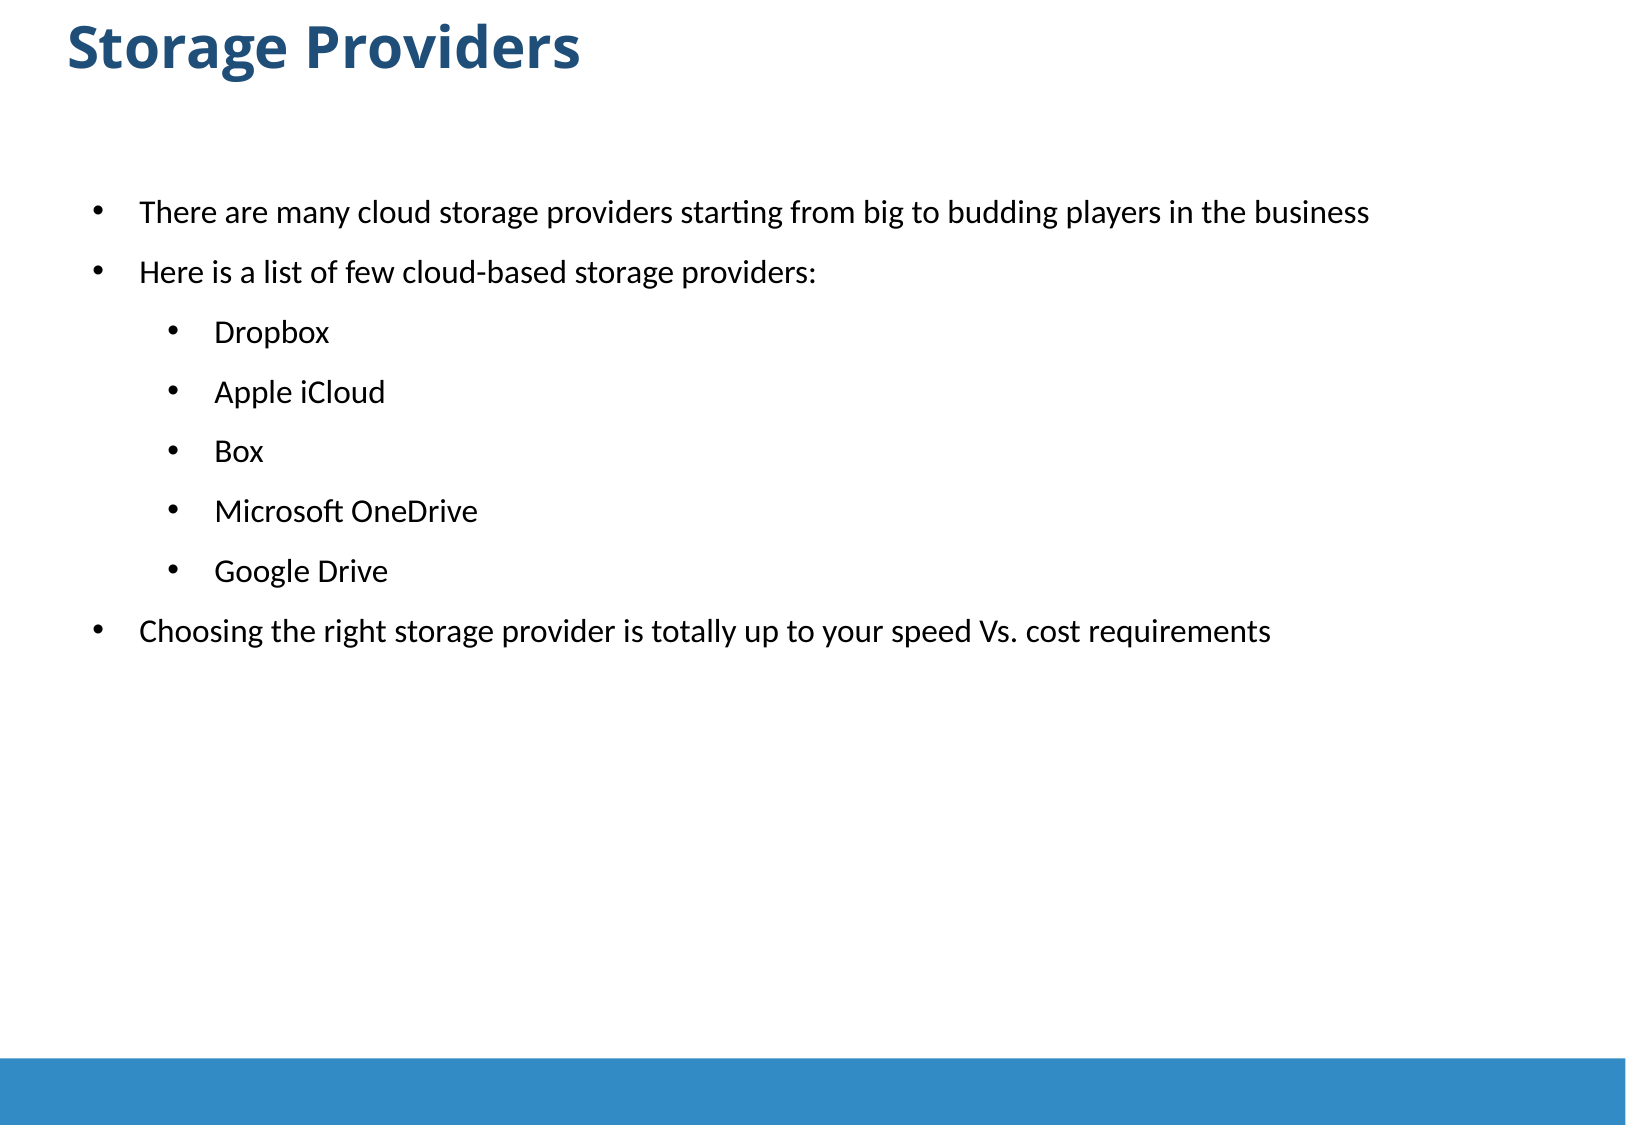

Storage Providers
There are many cloud storage providers starting from big to budding players in the business
Here is a list of few cloud-based storage providers:
Dropbox
Apple iCloud
Box
Microsoft OneDrive
Google Drive
Choosing the right storage provider is totally up to your speed Vs. cost requirements